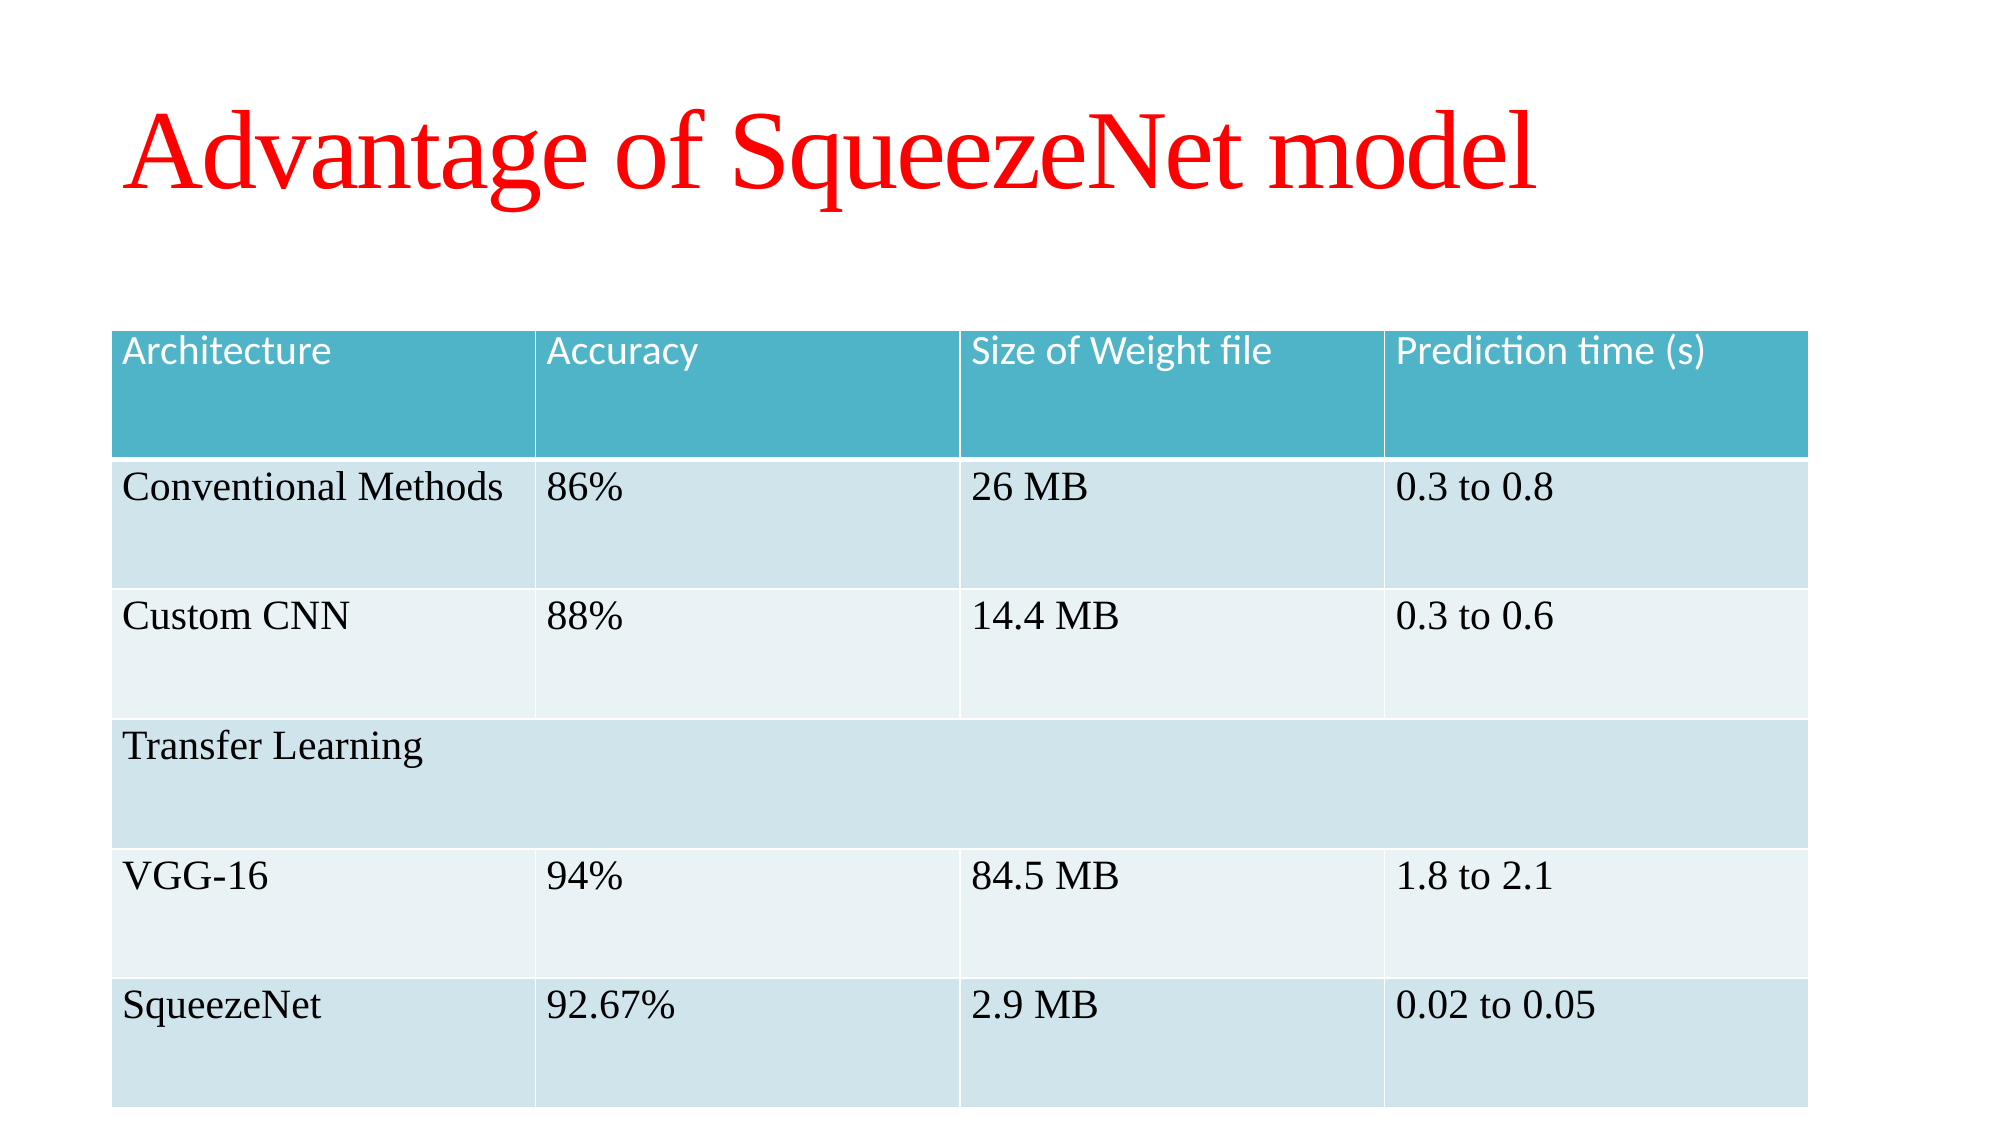

# Advantage of SqueezeNet model
| Architecture | Accuracy | Size of Weight file | Prediction time (s) |
| --- | --- | --- | --- |
| Conventional Methods | 86% | 26 MB | 0.3 to 0.8 |
| Custom CNN | 88% | 14.4 MB | 0.3 to 0.6 |
| Transfer Learning |  |  |  |
| VGG-16 | 94% | 84.5 MB | 1.8 to 2.1 |
| SqueezeNet | 92.67% | 2.9 MB | 0.02 to 0.05 |